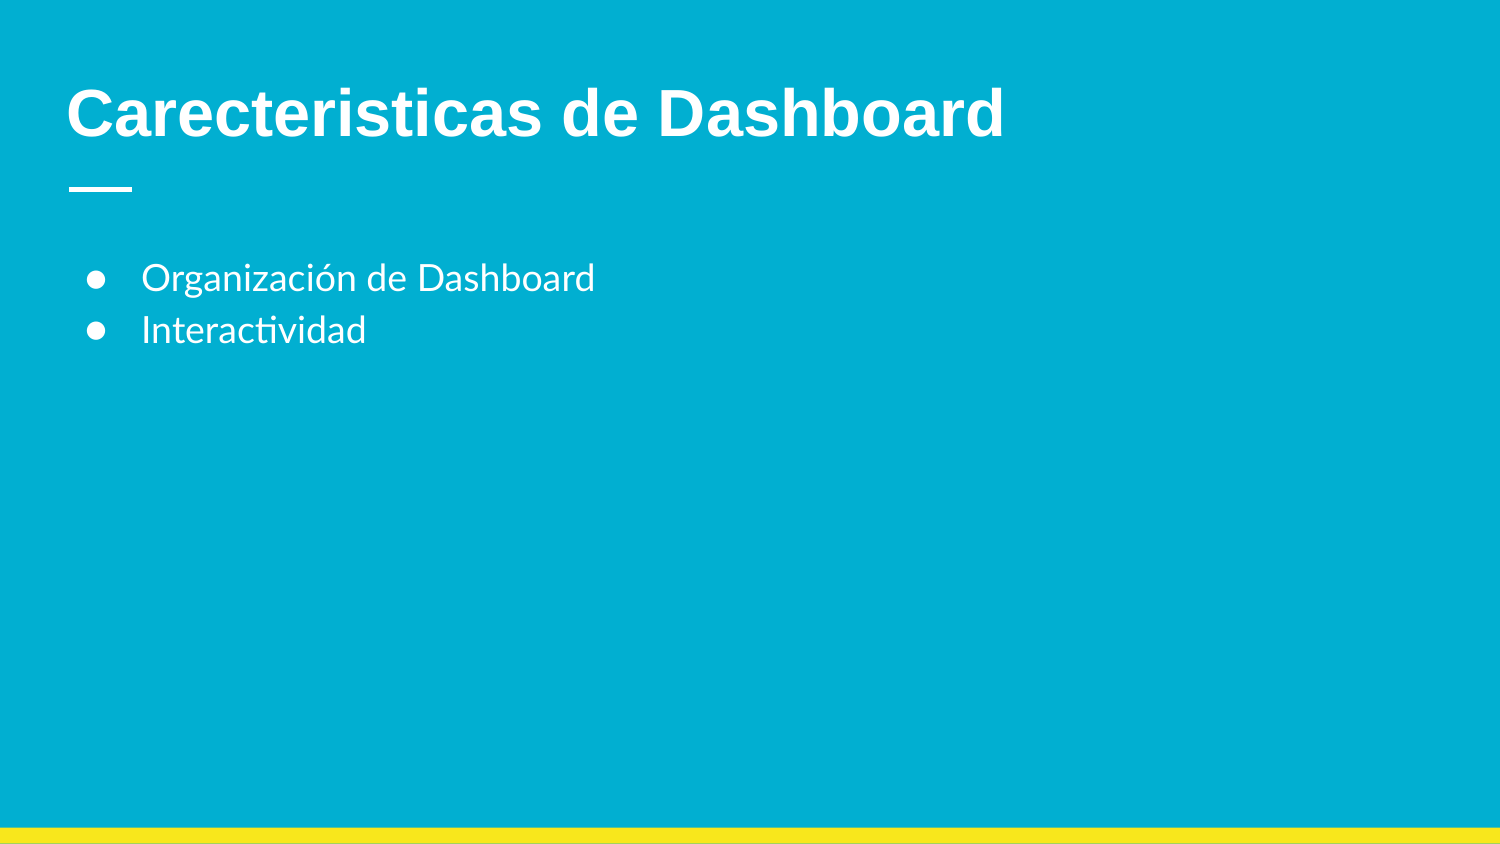

# Carecteristicas de Dashboard
Organización de Dashboard
Interactividad